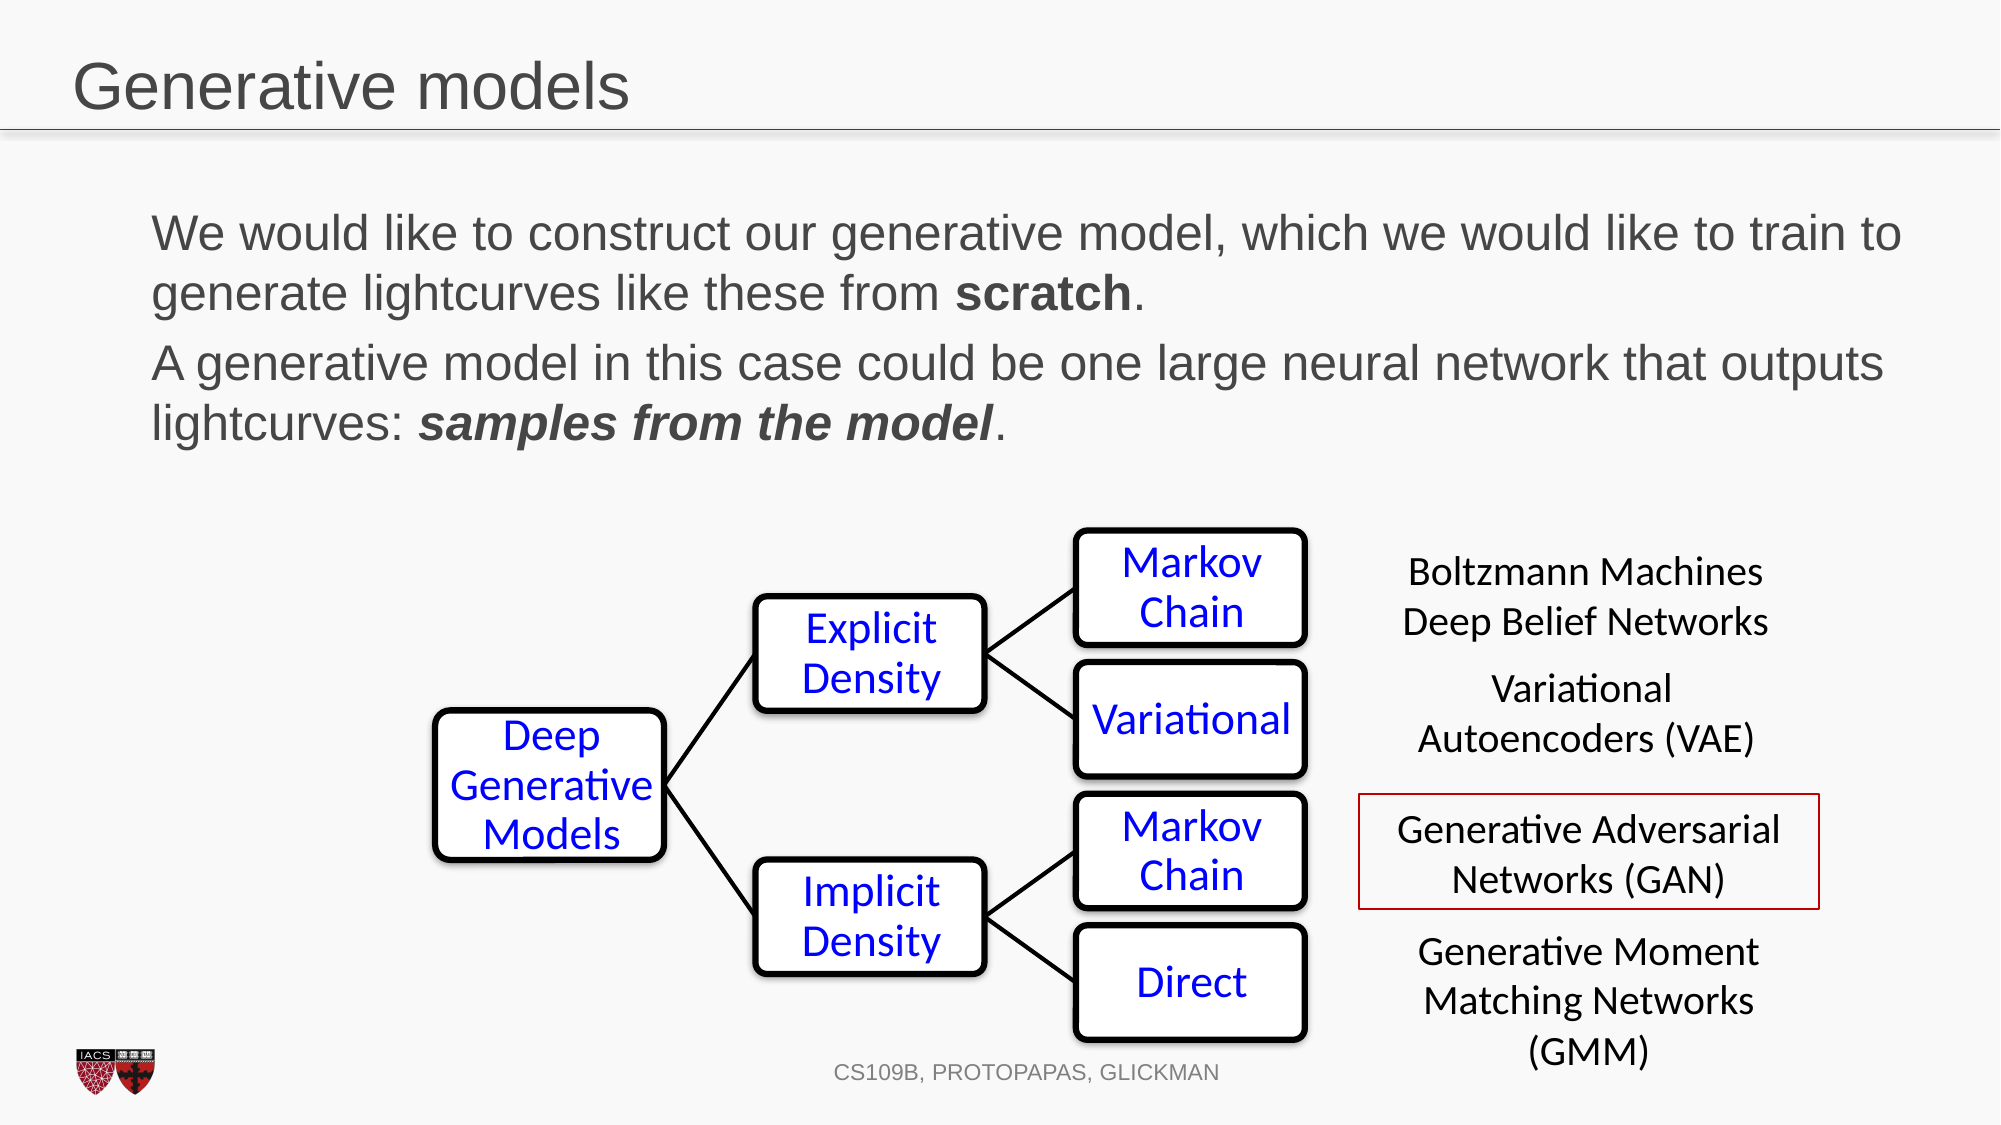

# Generative models
We would like to construct our generative model, which we would like to train to generate lightcurves like these from scratch.
A generative model in this case could be one large neural network that outputs lightcurves: samples from the model.

Deep Generative Models

Explicit Density

Markov Chain

Variational

Implicit Density

Markov Chain

Direct
Boltzmann Machines
Deep Belief Networks
Variational
Autoencoders (VAE)
Generative Adversarial Networks (GAN)
Generative Moment Matching Networks (GMM)